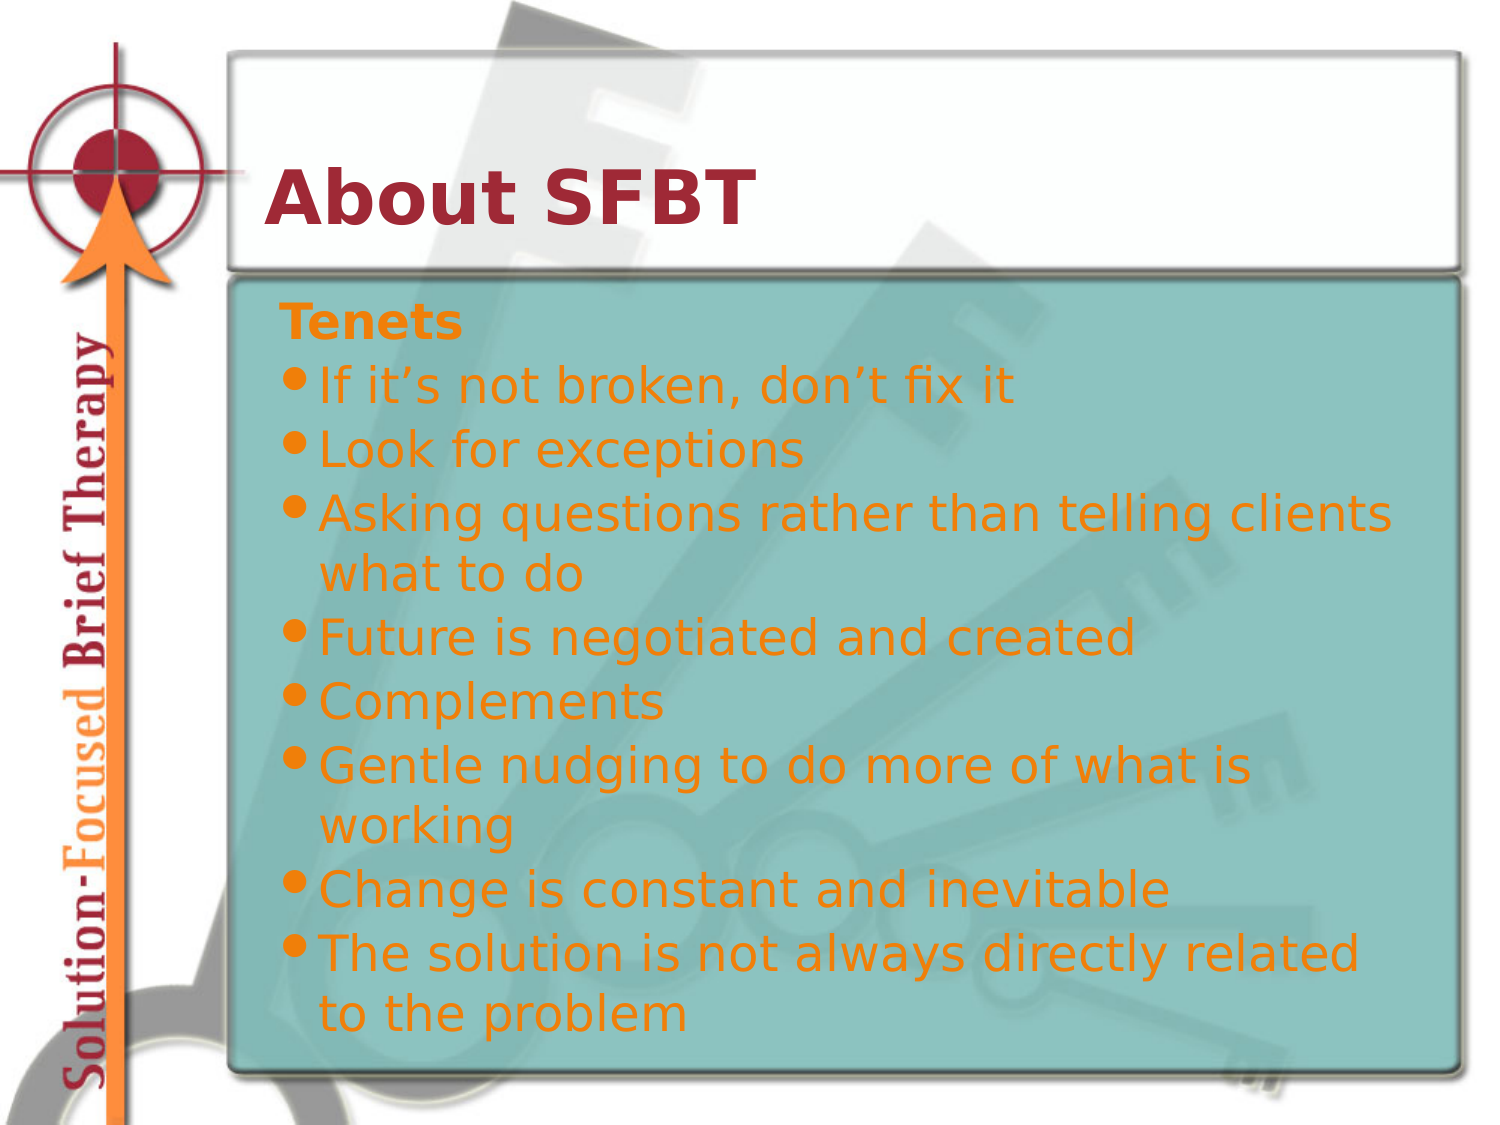

# About SFBT
Tenets
If it’s not broken, don’t fix it
Look for exceptions
Asking questions rather than telling clients what to do
Future is negotiated and created
Complements
Gentle nudging to do more of what is working
Change is constant and inevitable
The solution is not always directly related to the problem